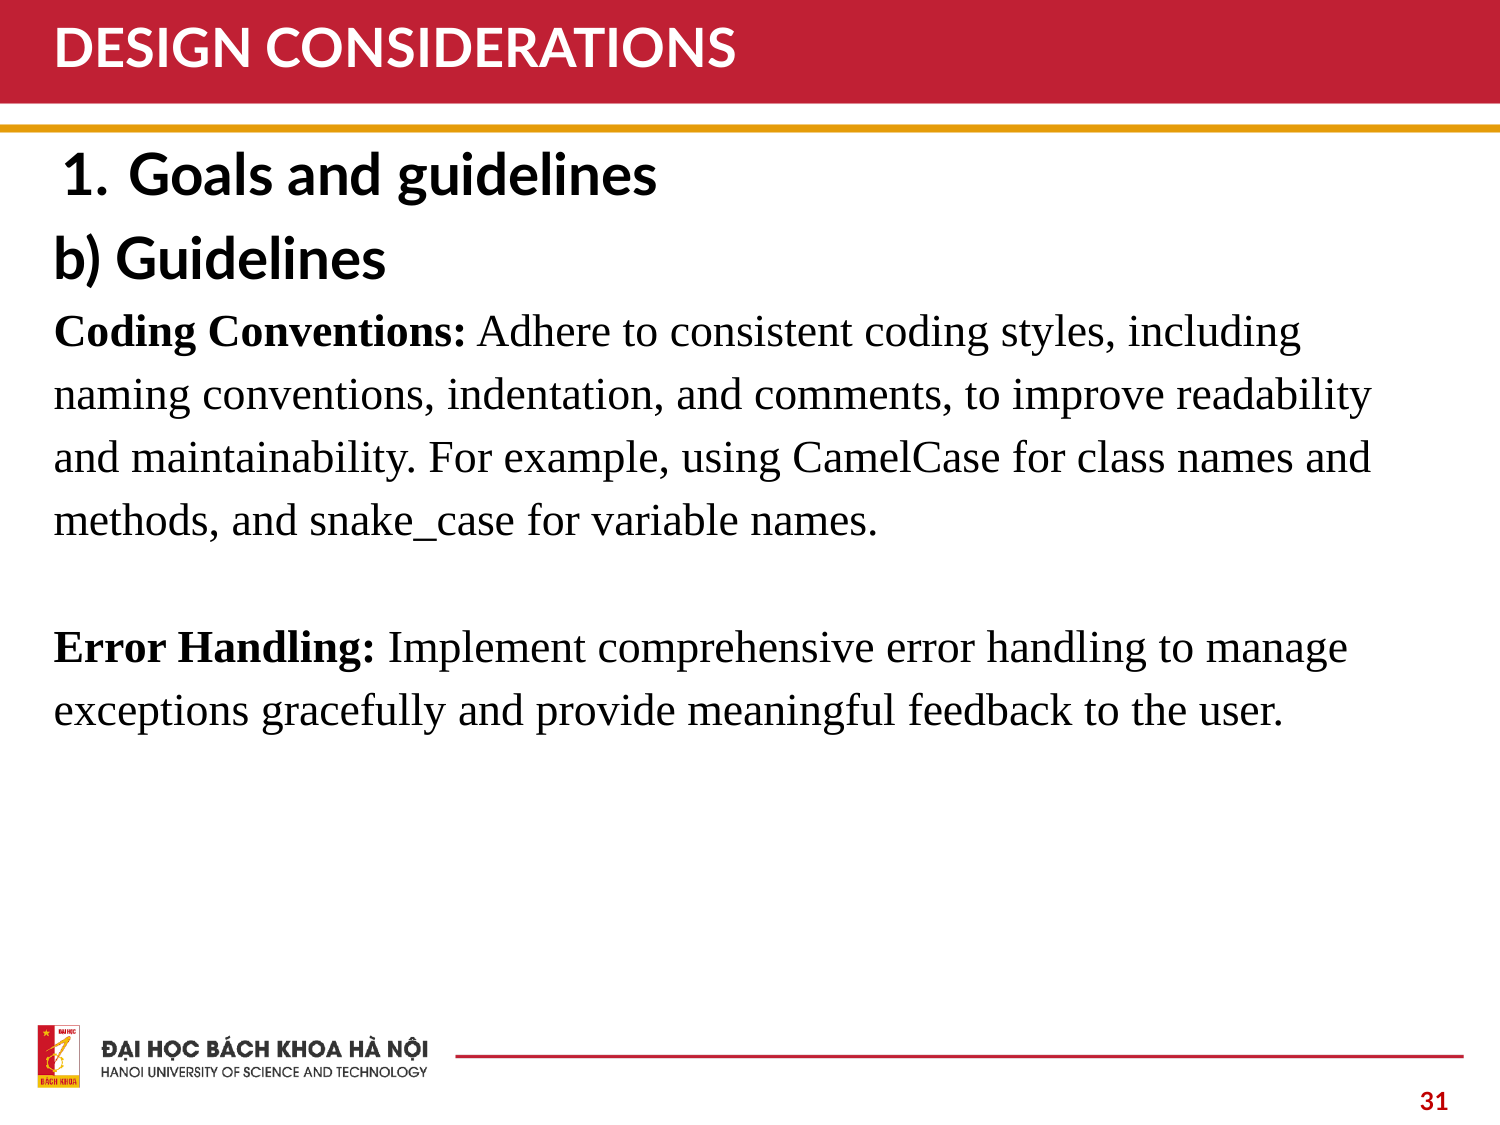

# DESIGN CONSIDERATIONS

Goals and guidelines
b) Guidelines
Coding Conventions: Adhere to consistent coding styles, including naming conventions, indentation, and comments, to improve readability and maintainability. For example, using CamelCase for class names and methods, and snake_case for variable names.

Error Handling: Implement comprehensive error handling to manage exceptions gracefully and provide meaningful feedback to the user.

31